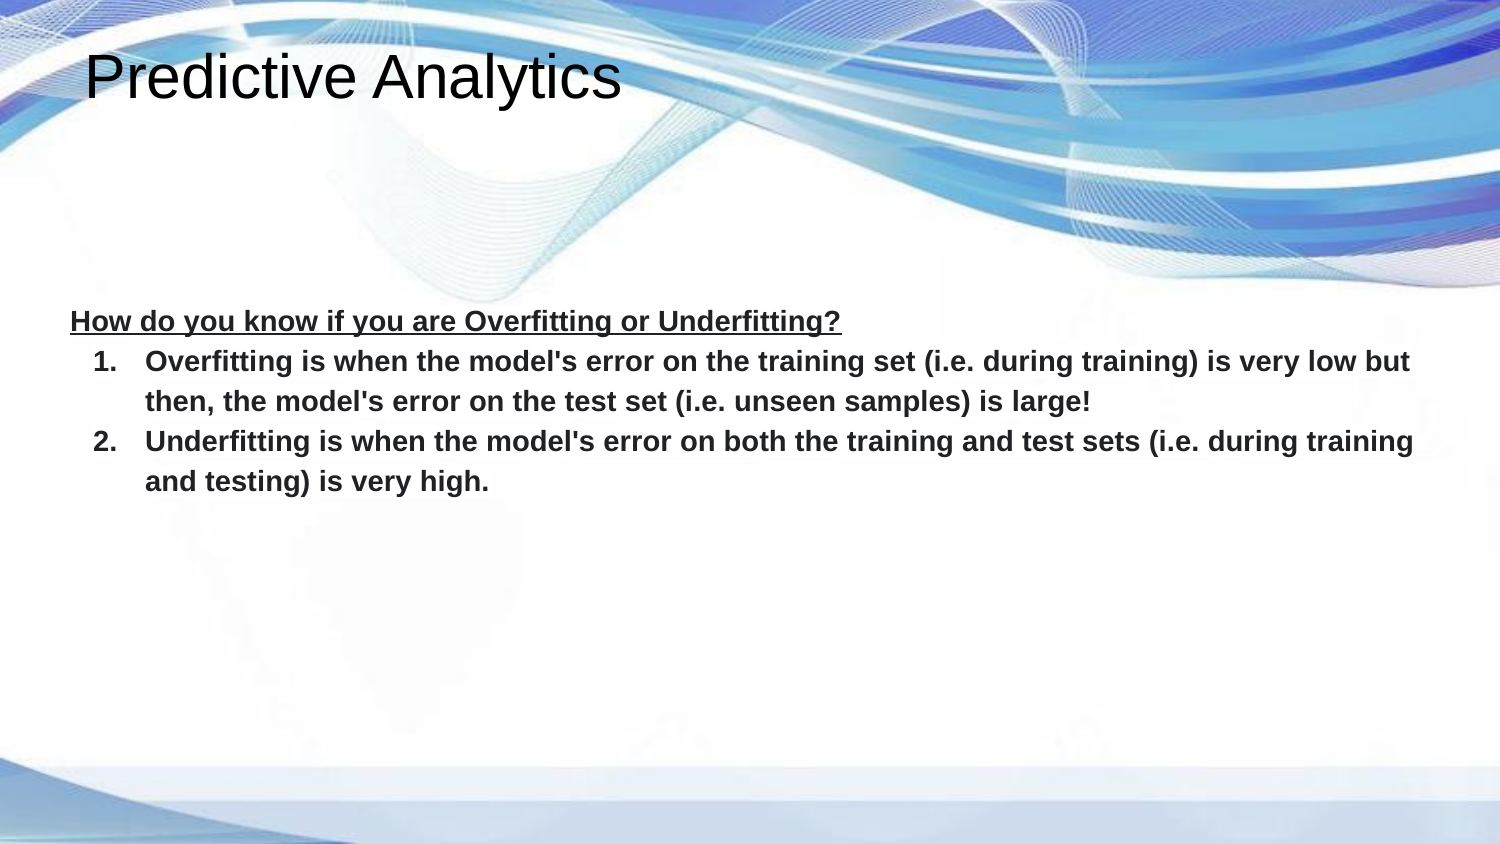

# Predictive Analytics
How do you know if you are Overfitting or Underfitting?
Overfitting is when the model's error on the training set (i.e. during training) is very low but then, the model's error on the test set (i.e. unseen samples) is large!
Underfitting is when the model's error on both the training and test sets (i.e. during training and testing) is very high.